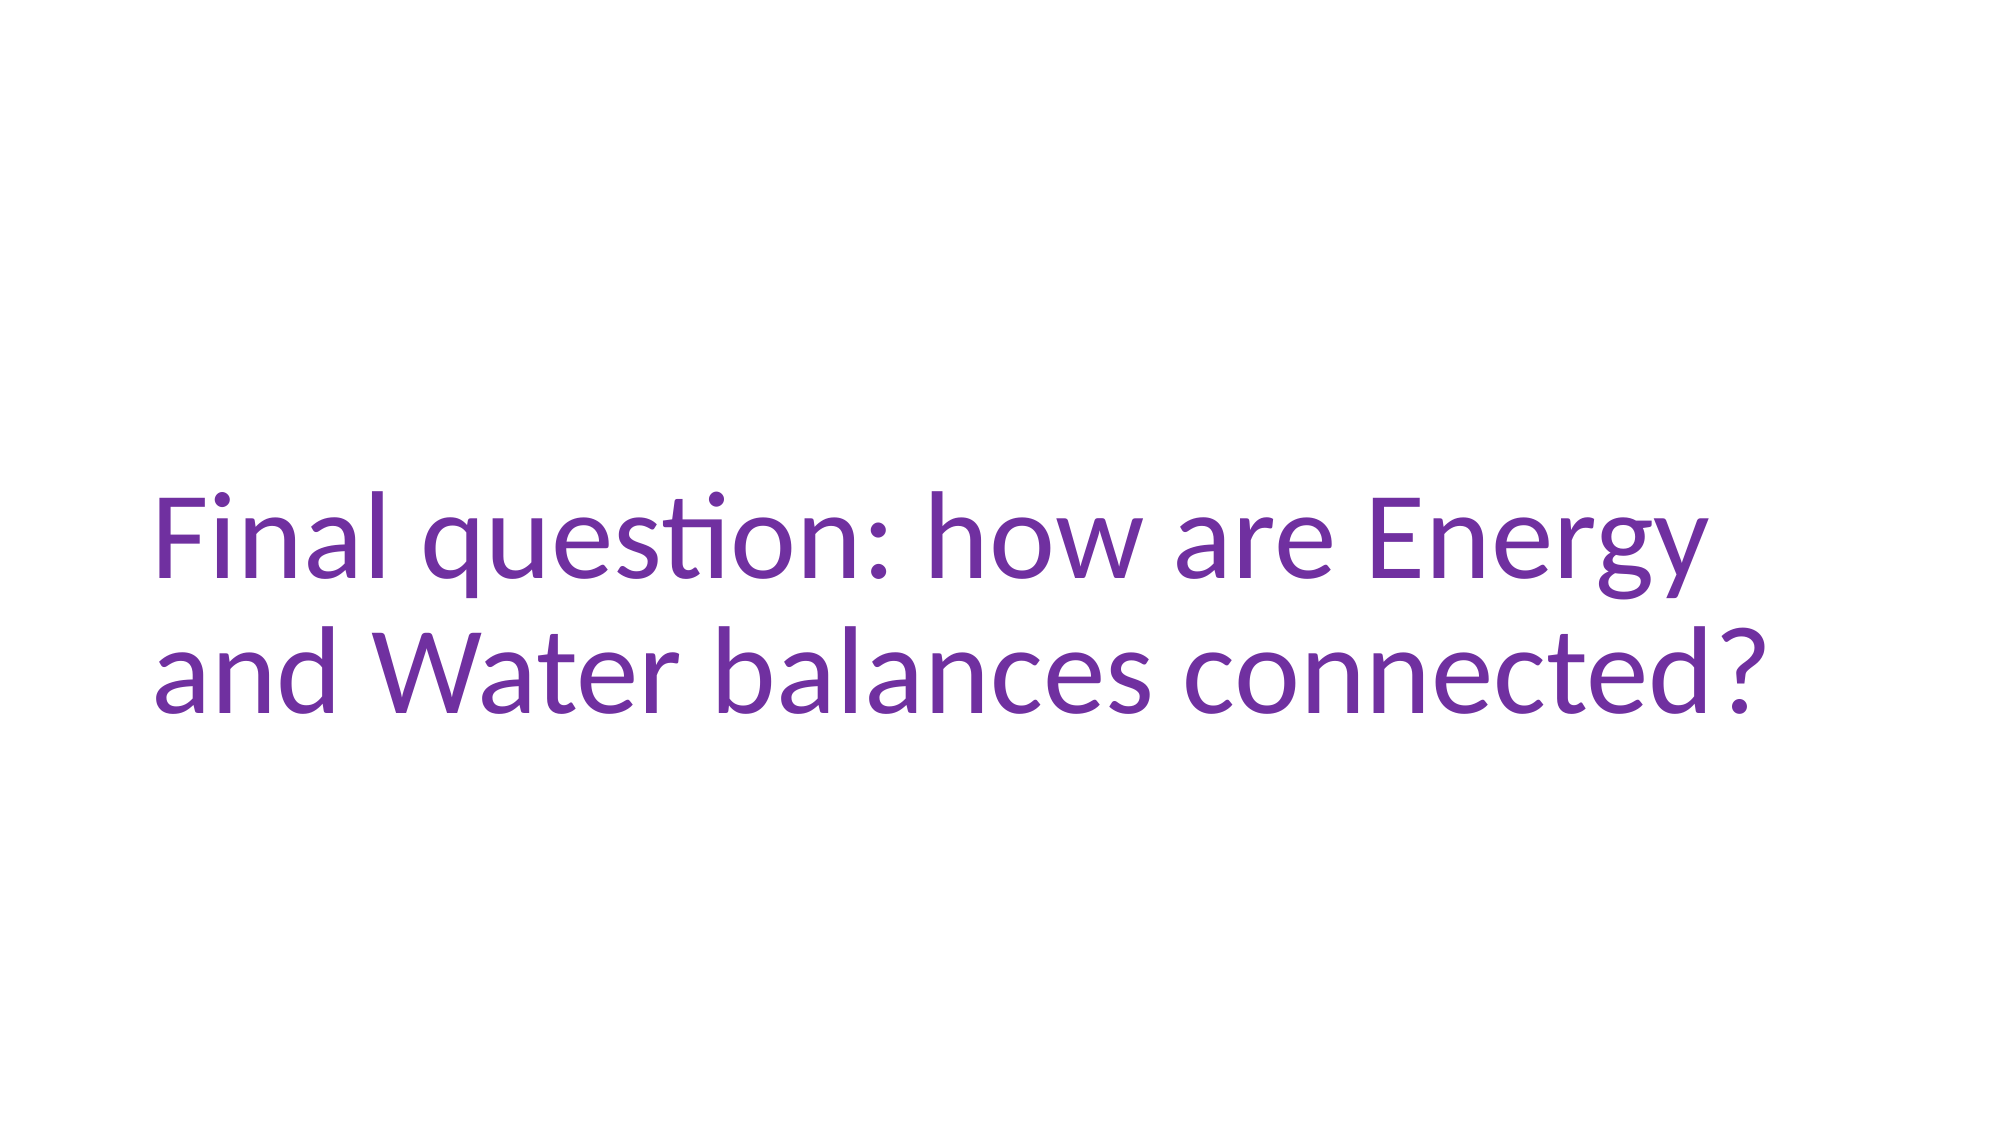

# Final question: how are Energy and Water balances connected?